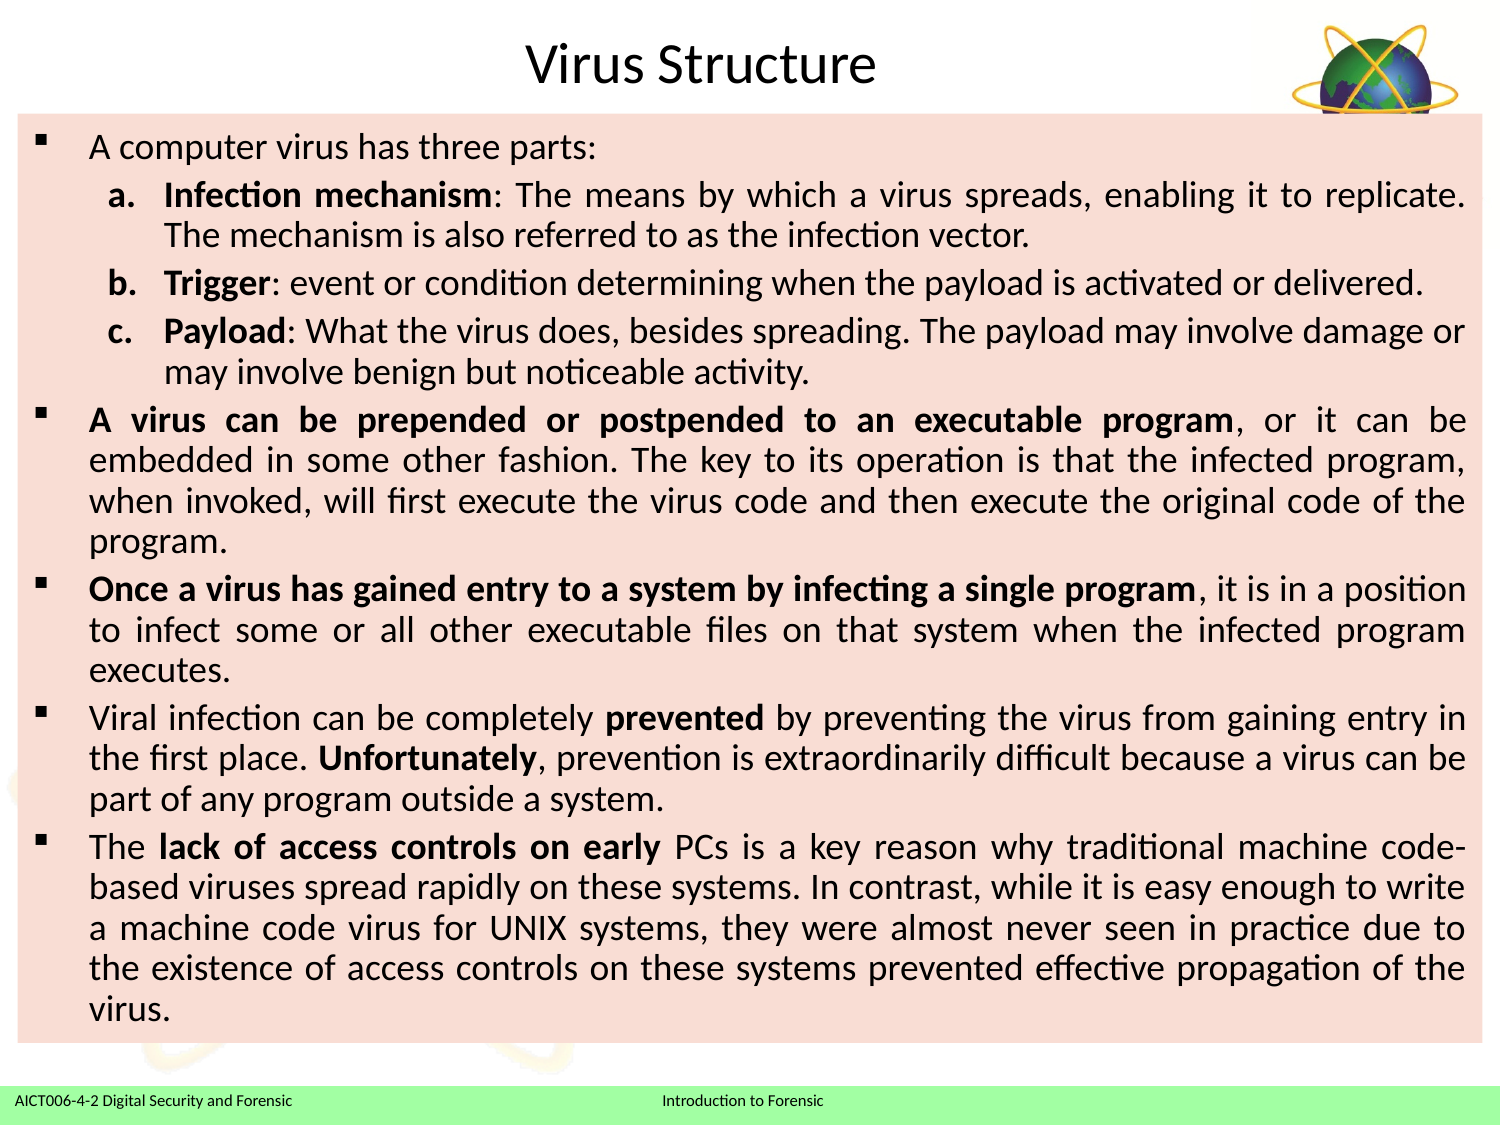

# Virus Structure
A computer virus has three parts:
Infection mechanism: The means by which a virus spreads, enabling it to replicate. The mechanism is also referred to as the infection vector.
Trigger: event or condition determining when the payload is activated or delivered.
Payload: What the virus does, besides spreading. The payload may involve damage or may involve benign but noticeable activity.
A virus can be prepended or postpended to an executable program, or it can be embedded in some other fashion. The key to its operation is that the infected program, when invoked, will first execute the virus code and then execute the original code of the program.
Once a virus has gained entry to a system by infecting a single program, it is in a position to infect some or all other executable files on that system when the infected program executes.
Viral infection can be completely prevented by preventing the virus from gaining entry in the first place. Unfortunately, prevention is extraordinarily difficult because a virus can be part of any program outside a system.
The lack of access controls on early PCs is a key reason why traditional machine code-based viruses spread rapidly on these systems. In contrast, while it is easy enough to write a machine code virus for UNIX systems, they were almost never seen in practice due to the existence of access controls on these systems prevented effective propagation of the virus.